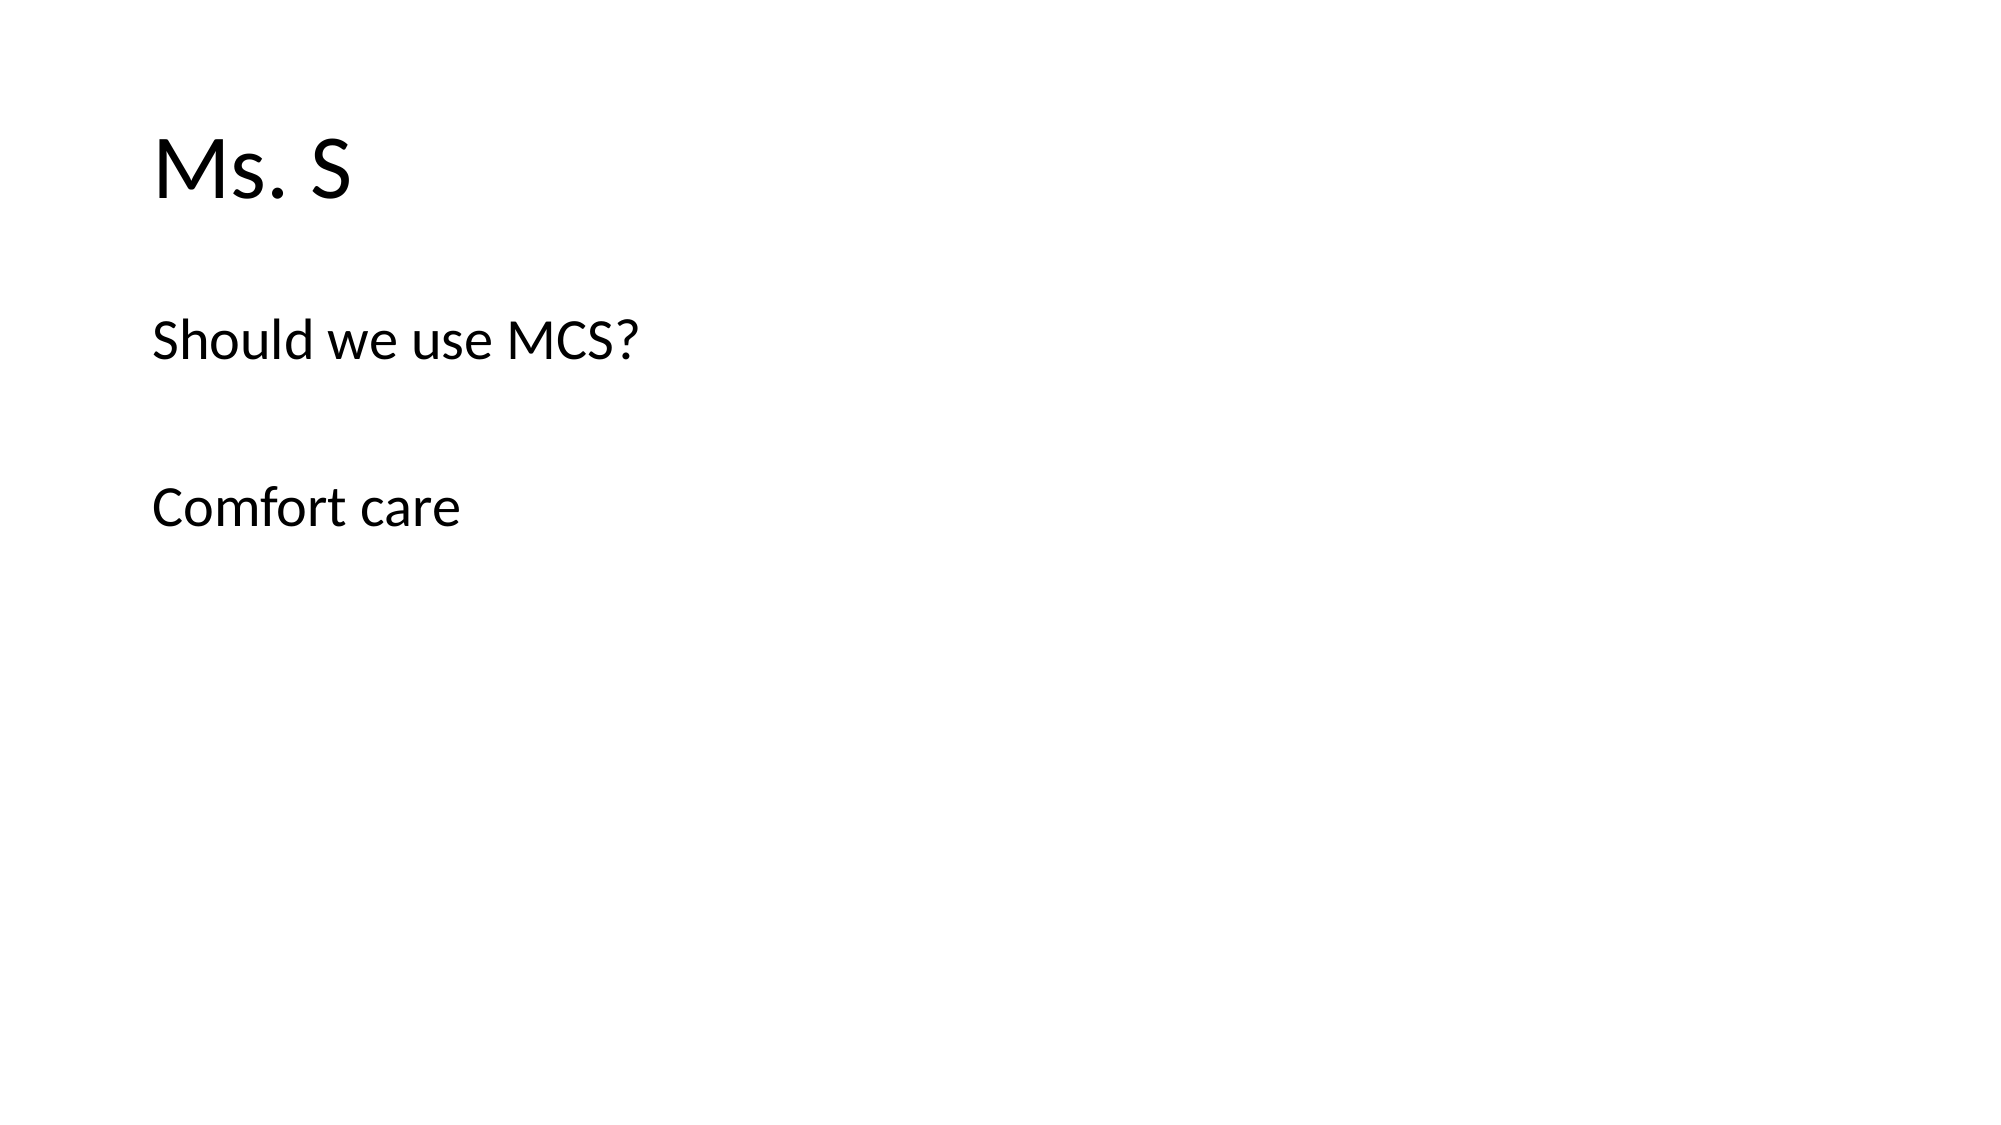

# Ms. S
Should we use MCS?

Comfort care